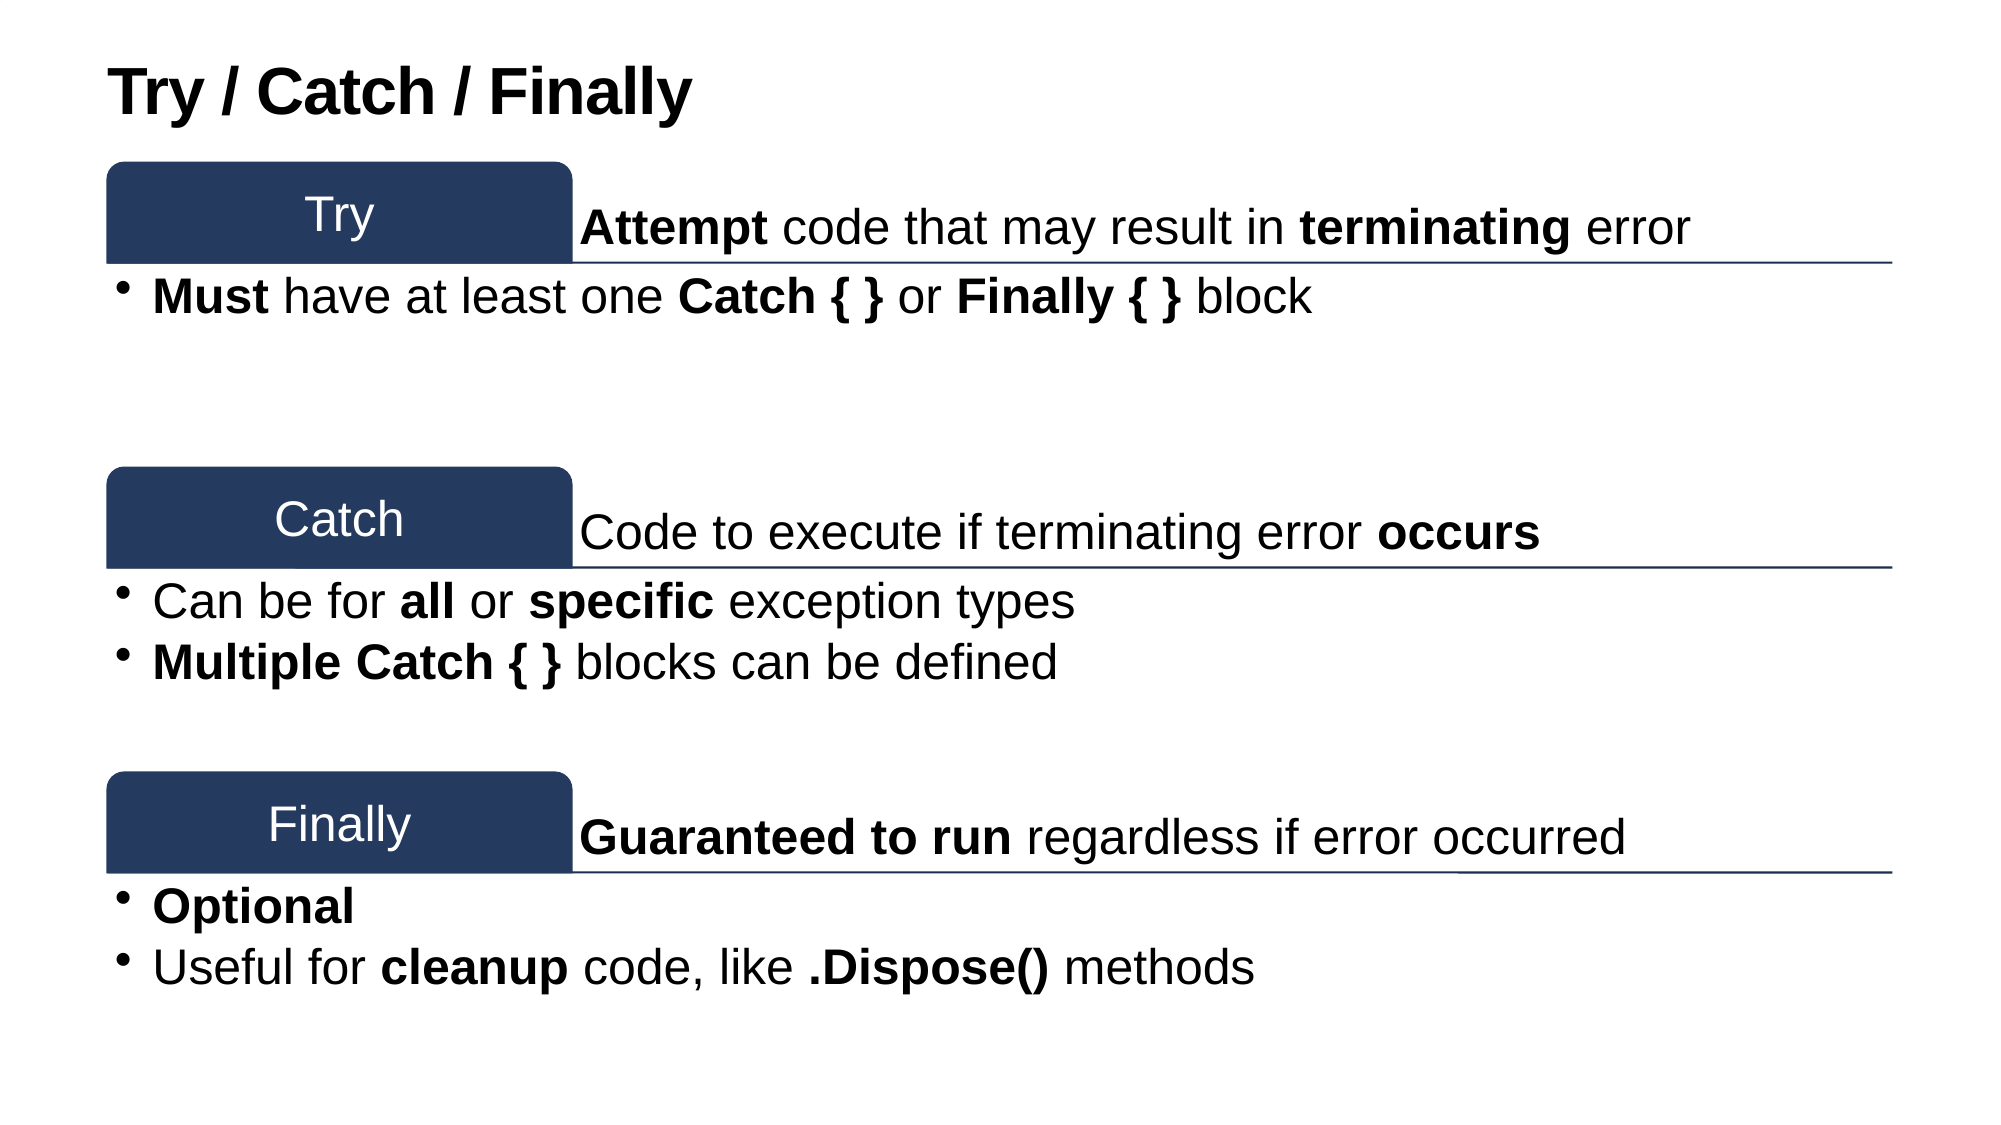

# Try / Catch / Finally
Attempt code that may result in terminating error
Try
Must have at least one Catch { } or Finally { } block
Code to execute if terminating error occurs
Catch
Can be for all or specific exception types
Multiple Catch { } blocks can be defined
Guaranteed to run regardless if error occurred
Finally
Optional
Useful for cleanup code, like .Dispose() methods